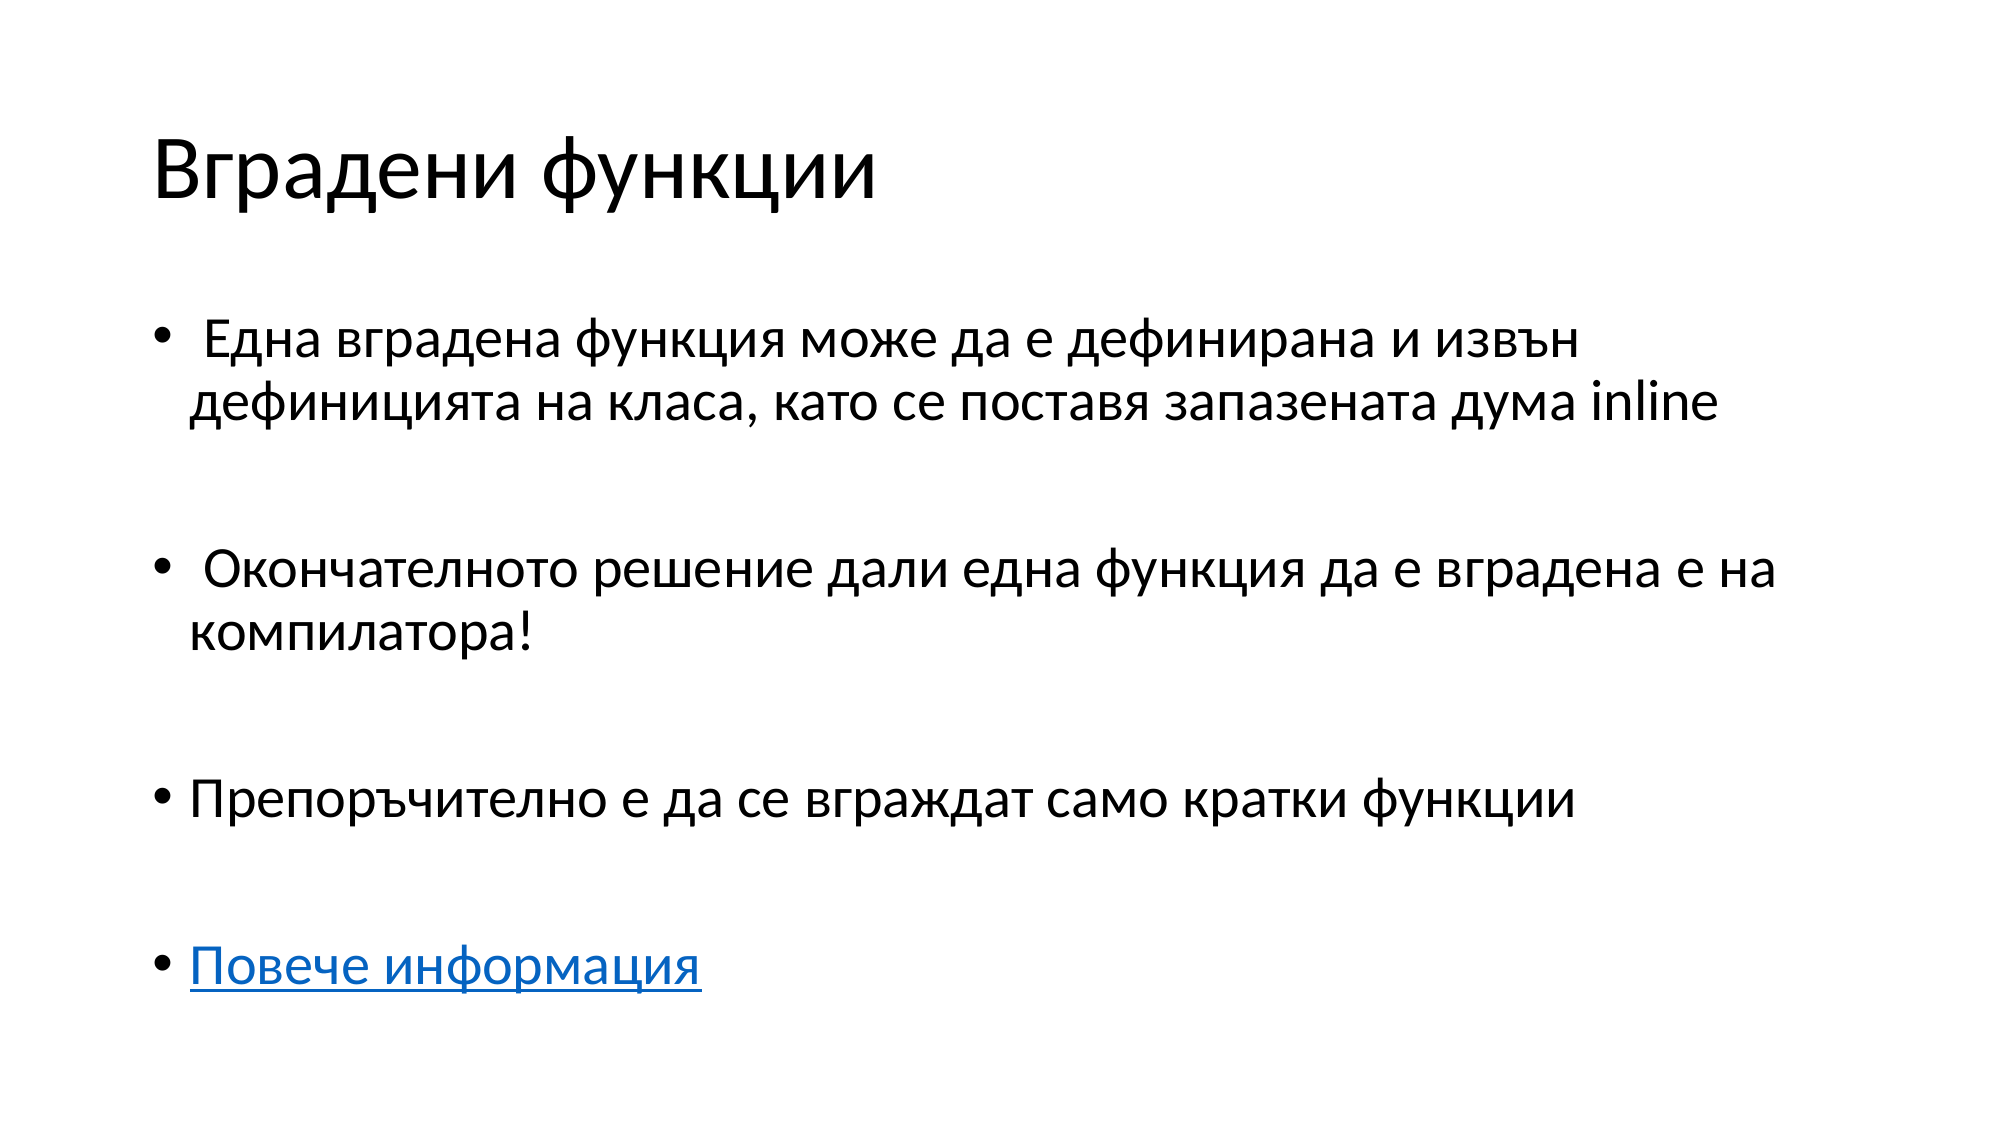

# Вградени функции
 Една вградена функция може да е дефинирана и извън дефиницията на класа, като се поставя запазената дума inline

 Окончателното решение дали една функция да е вградена е на компилатора!

Препоръчително е да се вграждат само кратки функции

Повече информация